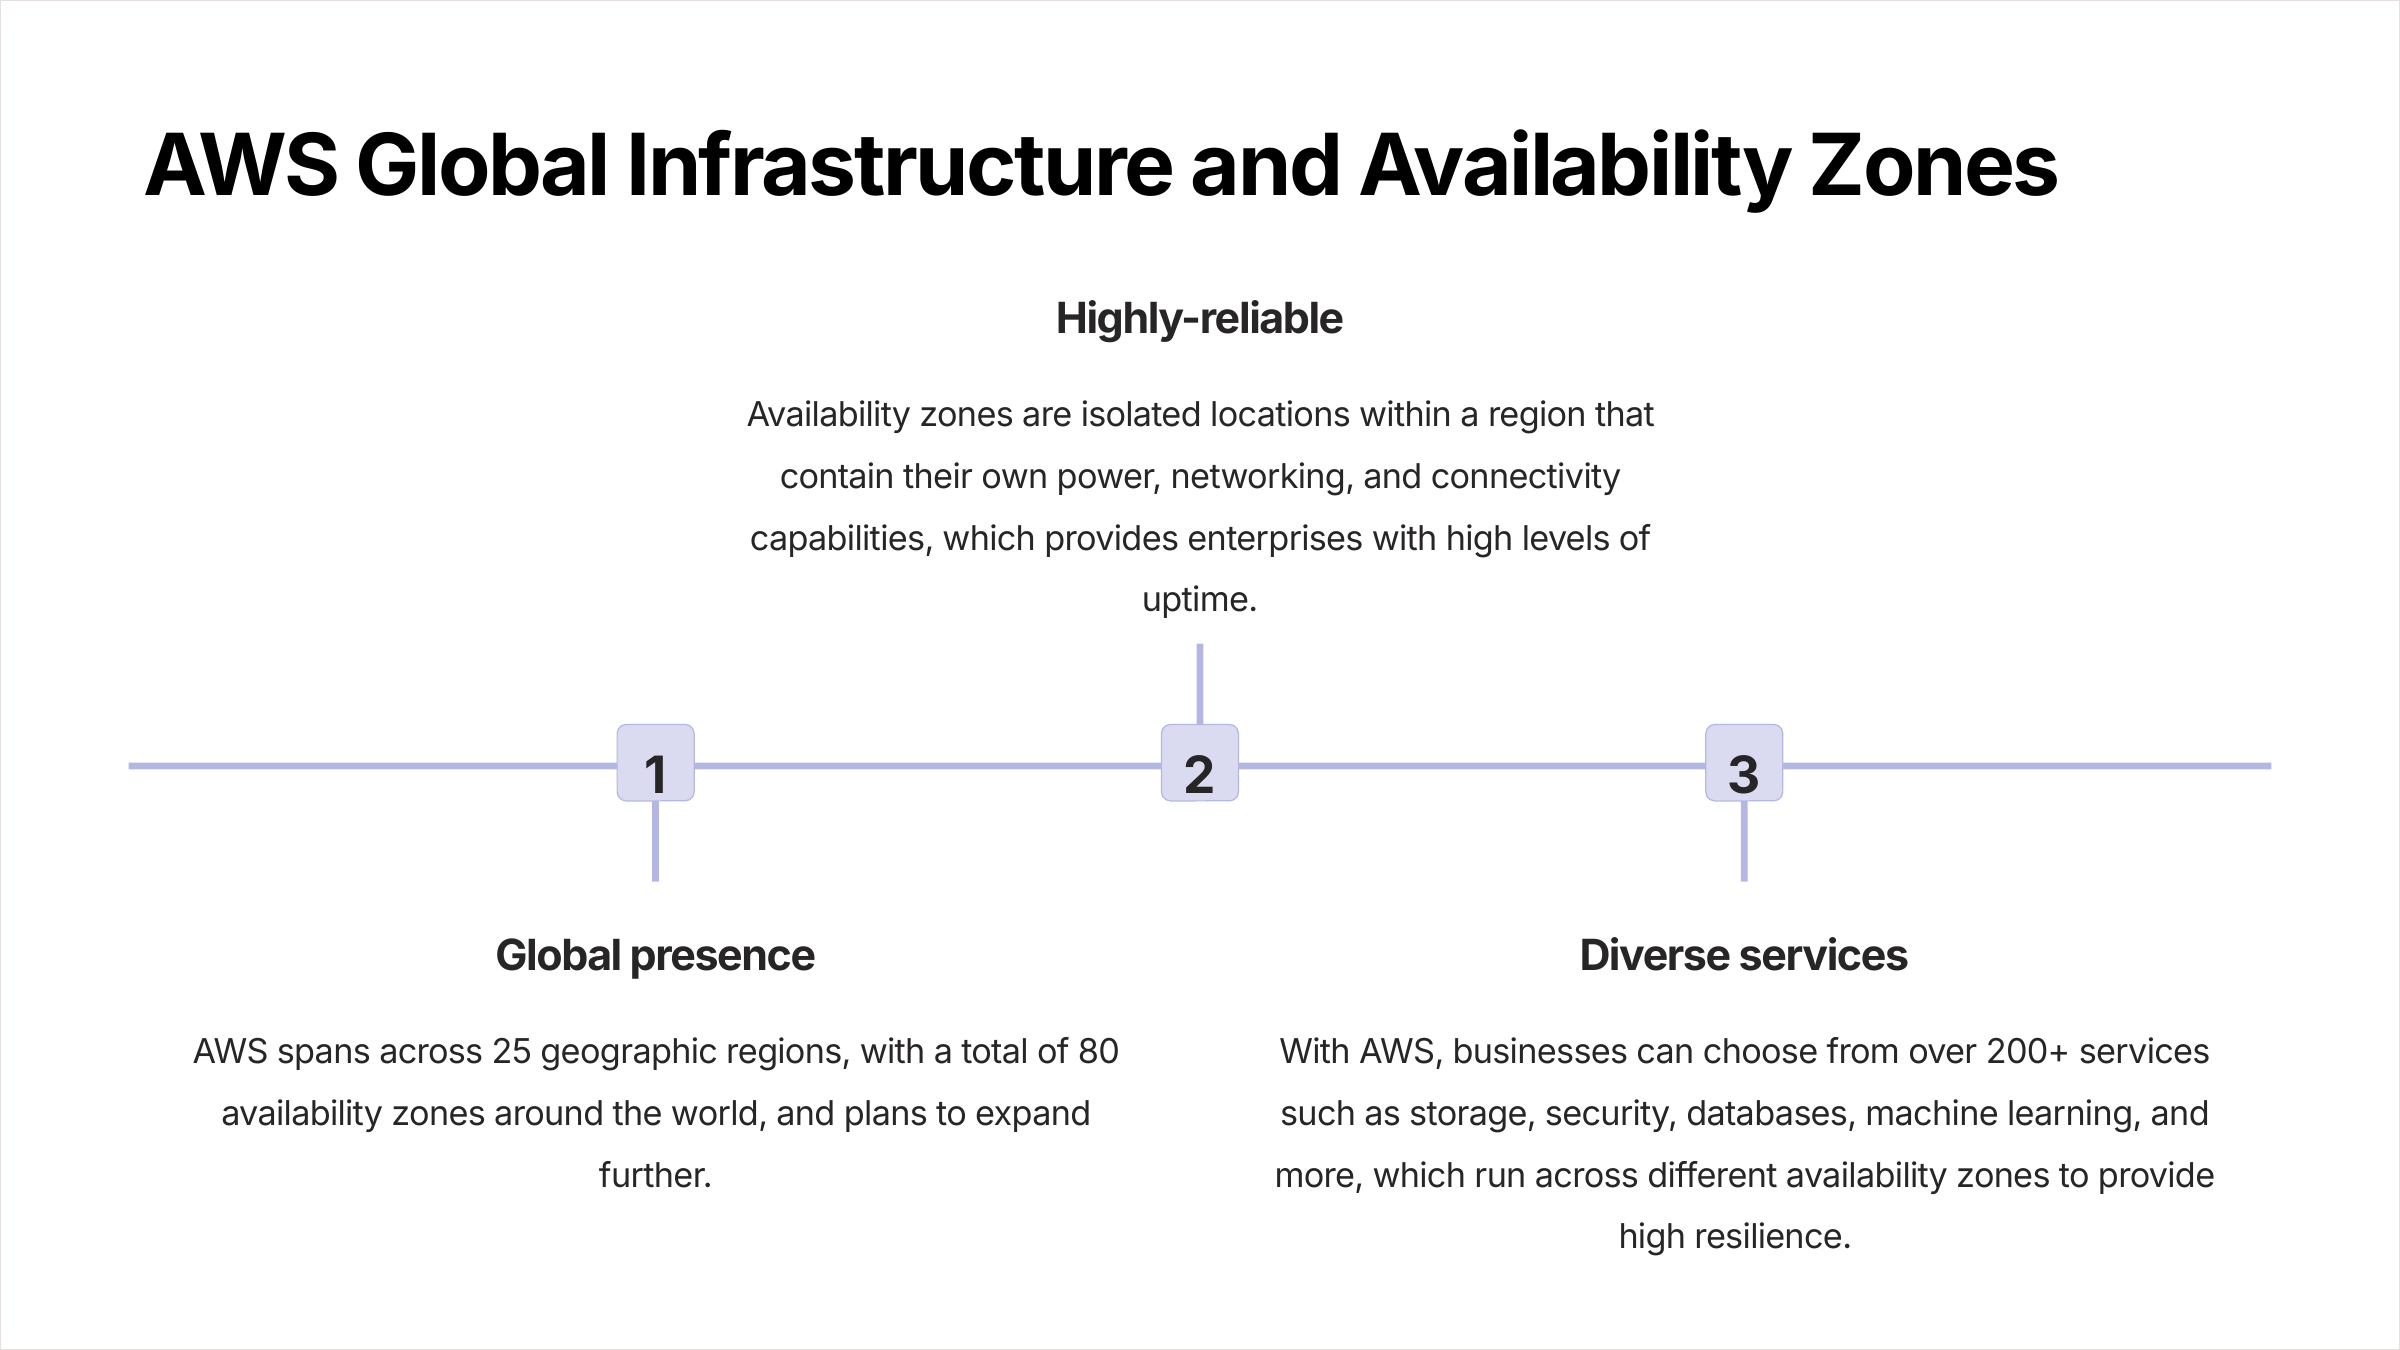

AWS Global Infrastructure and Availability Zones
Highly-reliable
Availability zones are isolated locations within a region that contain their own power, networking, and connectivity capabilities, which provides enterprises with high levels of uptime.

1
2
3

Global presence
Diverse services
AWS spans across 25 geographic regions, with a total of 80 availability zones around the world, and plans to expand further.
With AWS, businesses can choose from over 200+ services such as storage, security, databases, machine learning, and more, which run across different availability zones to provide high resilience.